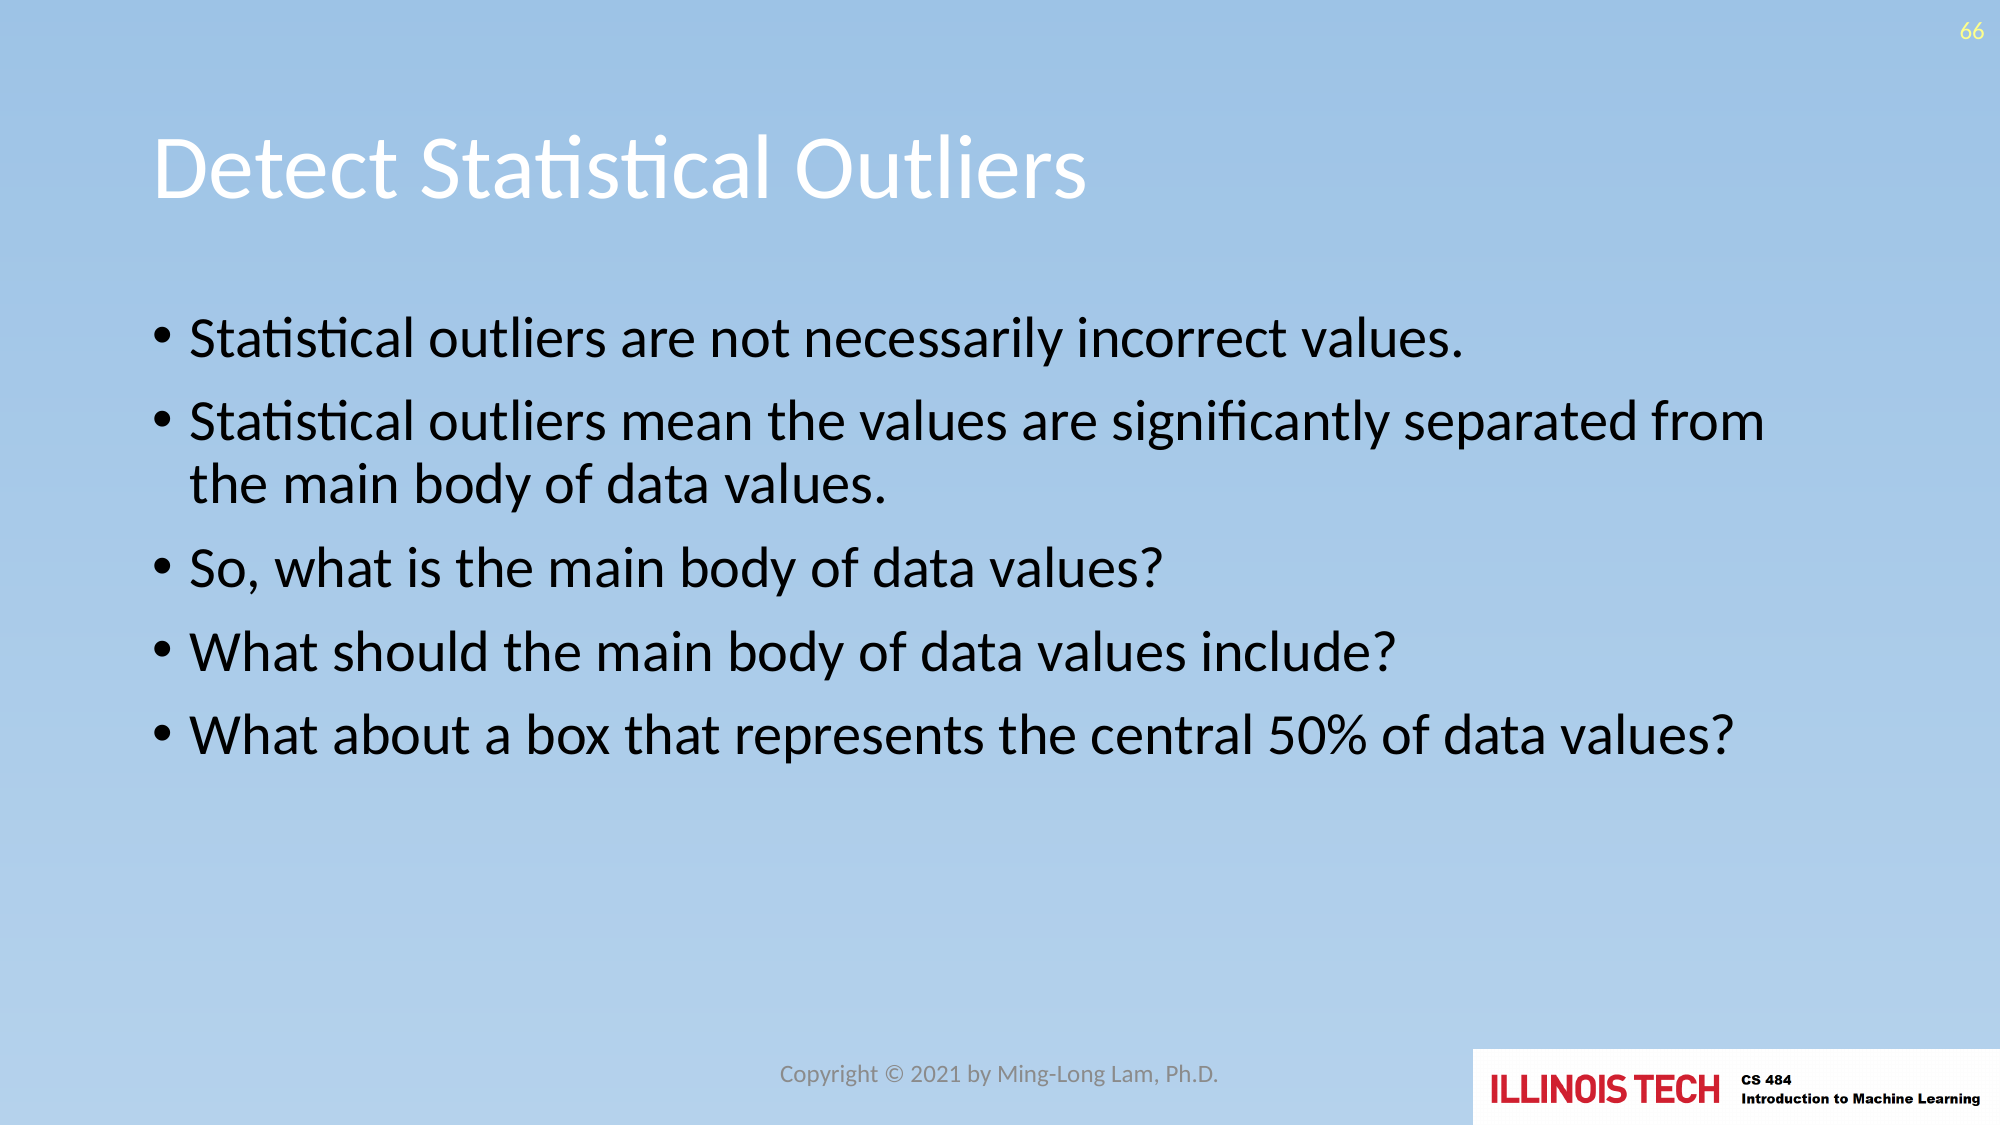

66
# Detect Statistical Outliers
Statistical outliers are not necessarily incorrect values.
Statistical outliers mean the values are significantly separated from the main body of data values.
So, what is the main body of data values?
What should the main body of data values include?
What about a box that represents the central 50% of data values?

Copyright © 2021 by Ming-Long Lam, Ph.D.